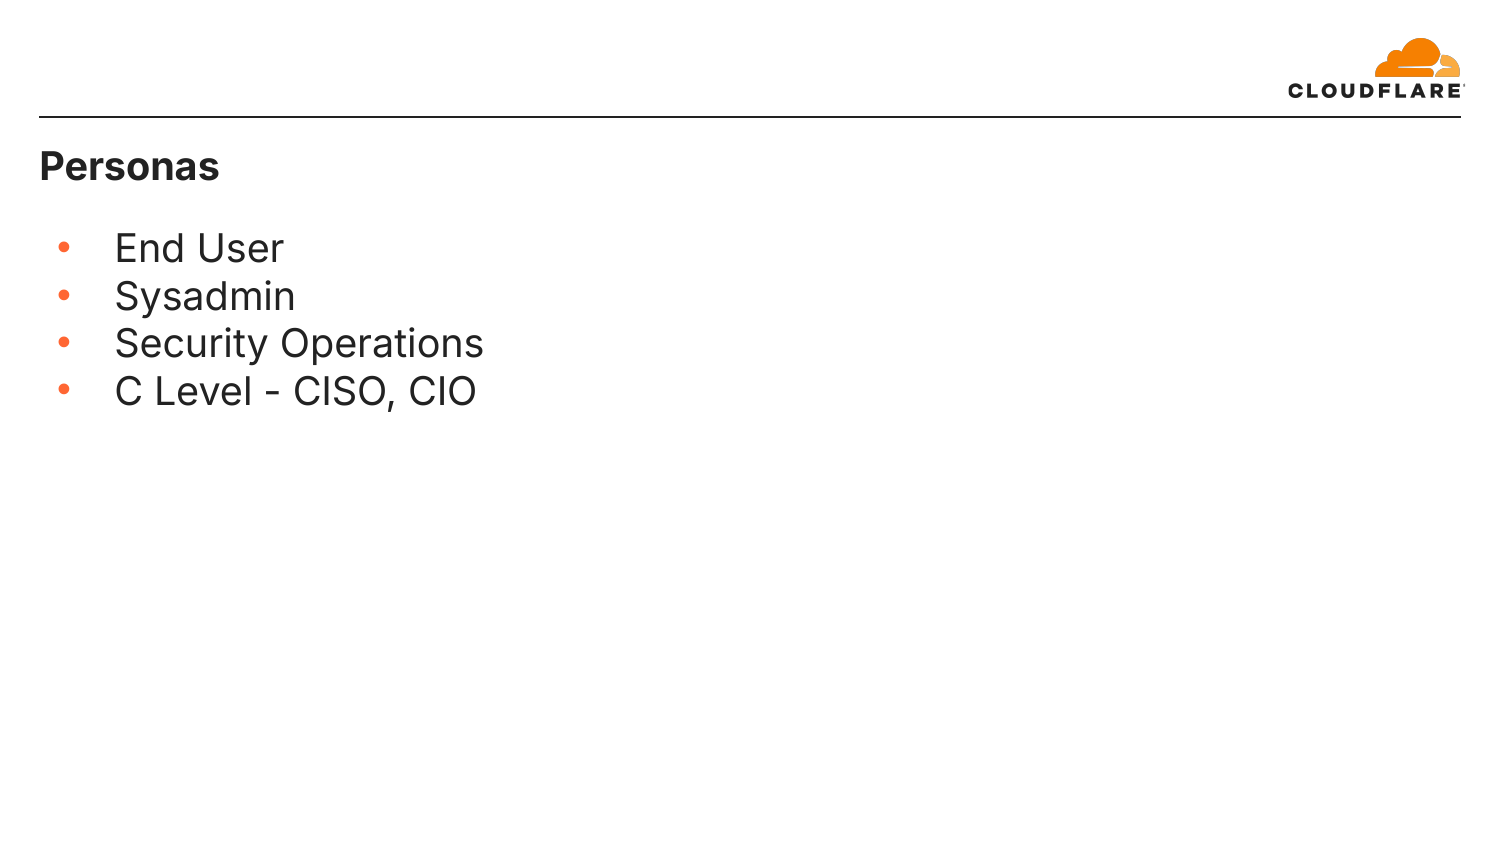

# Personas
End User
Sysadmin
Security Operations
C Level - CISO, CIO